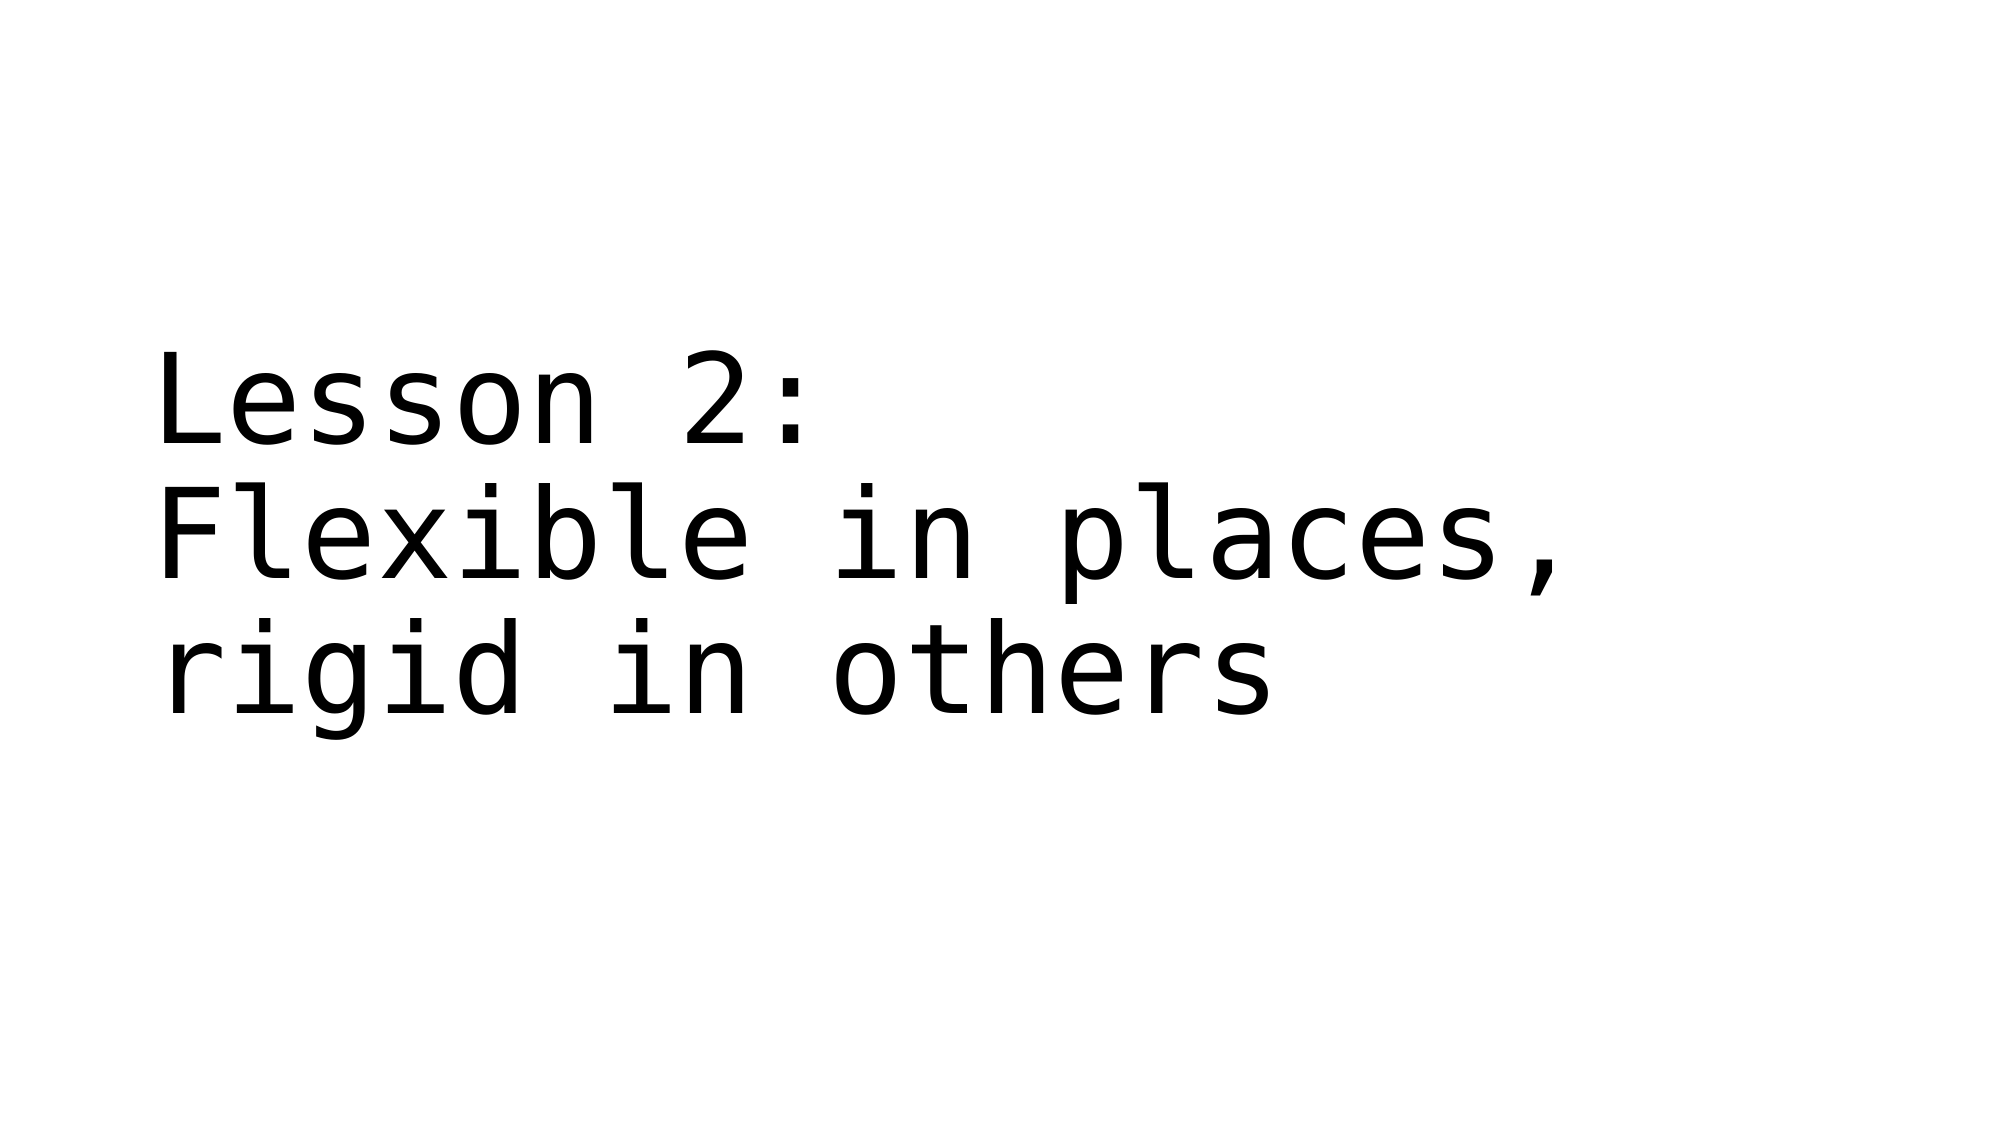

# Lesson 2: Flexible in places, rigid in others